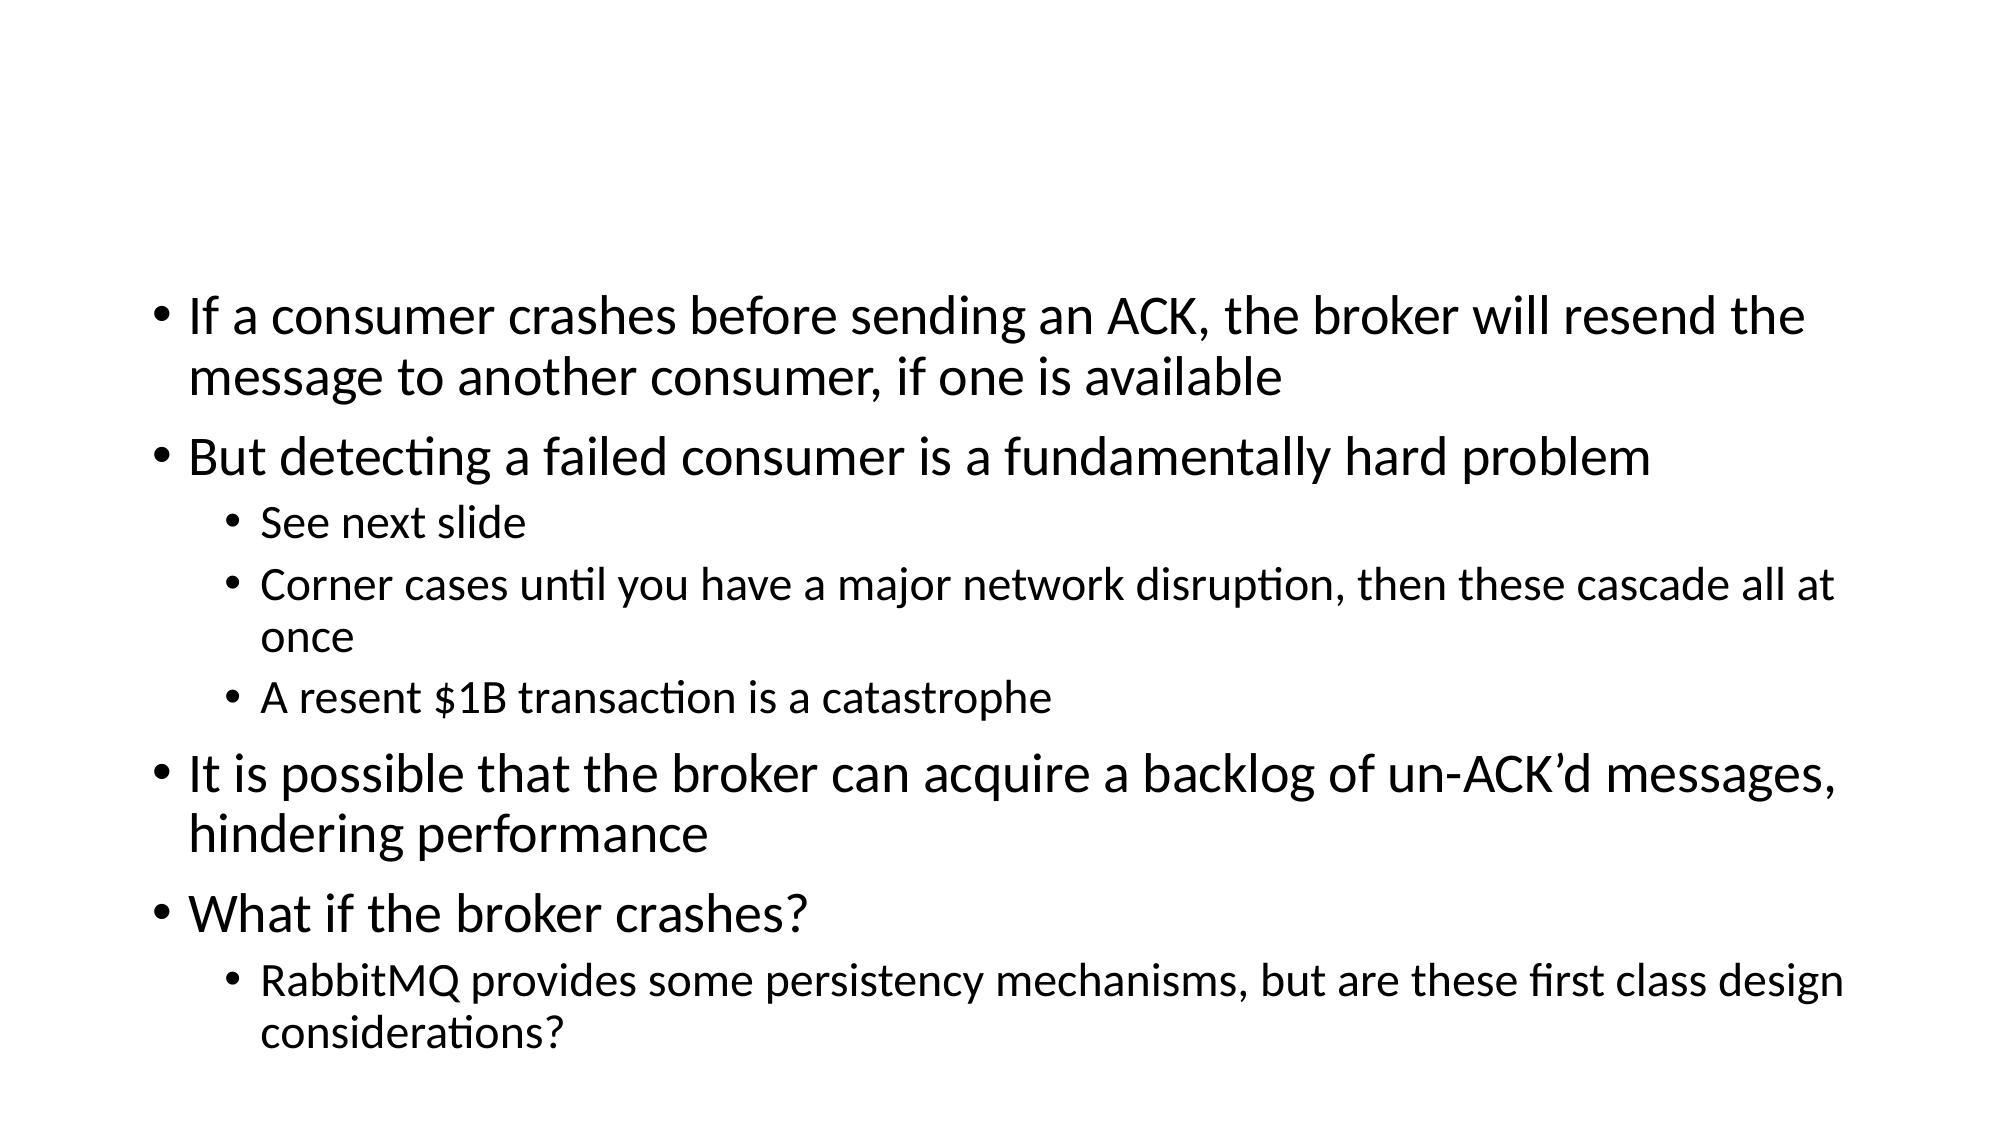

# Some Features and Considerations
If a consumer crashes before sending an ACK, the broker will resend the message to another consumer, if one is available
But detecting a failed consumer is a fundamentally hard problem
See next slide
Corner cases until you have a major network disruption, then these cascade all at once
A resent $1B transaction is a catastrophe
It is possible that the broker can acquire a backlog of un-ACK’d messages, hindering performance
What if the broker crashes?
RabbitMQ provides some persistency mechanisms, but are these first class design considerations?